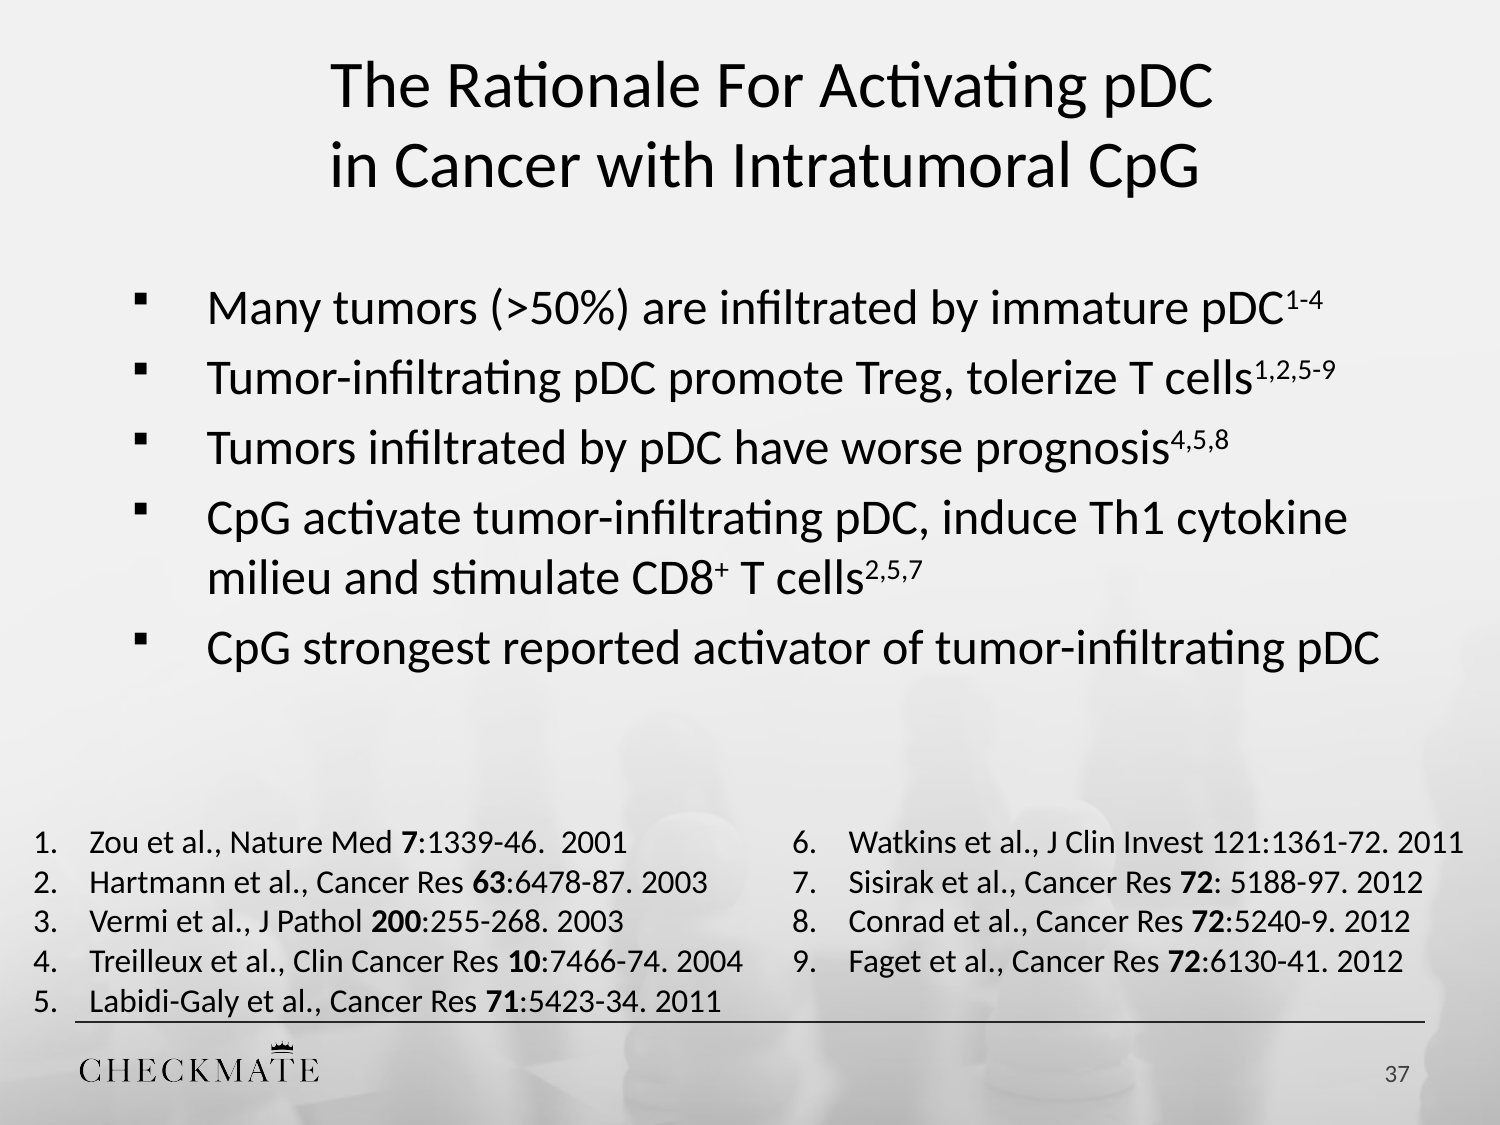

# The Rationale For Activating pDC in Cancer with Intratumoral CpG
Many tumors (>50%) are infiltrated by immature pDC1-4
Tumor-infiltrating pDC promote Treg, tolerize T cells1,2,5-9
Tumors infiltrated by pDC have worse prognosis4,5,8
CpG activate tumor-infiltrating pDC, induce Th1 cytokine milieu and stimulate CD8+ T cells2,5,7
CpG strongest reported activator of tumor-infiltrating pDC
Watkins et al., J Clin Invest 121:1361-72. 2011
Sisirak et al., Cancer Res 72: 5188-97. 2012
Conrad et al., Cancer Res 72:5240-9. 2012
Faget et al., Cancer Res 72:6130-41. 2012
Zou et al., Nature Med 7:1339-46.  2001
Hartmann et al., Cancer Res 63:6478-87. 2003
Vermi et al., J Pathol 200:255-268. 2003
Treilleux et al., Clin Cancer Res 10:7466-74. 2004
Labidi-Galy et al., Cancer Res 71:5423-34. 2011
37